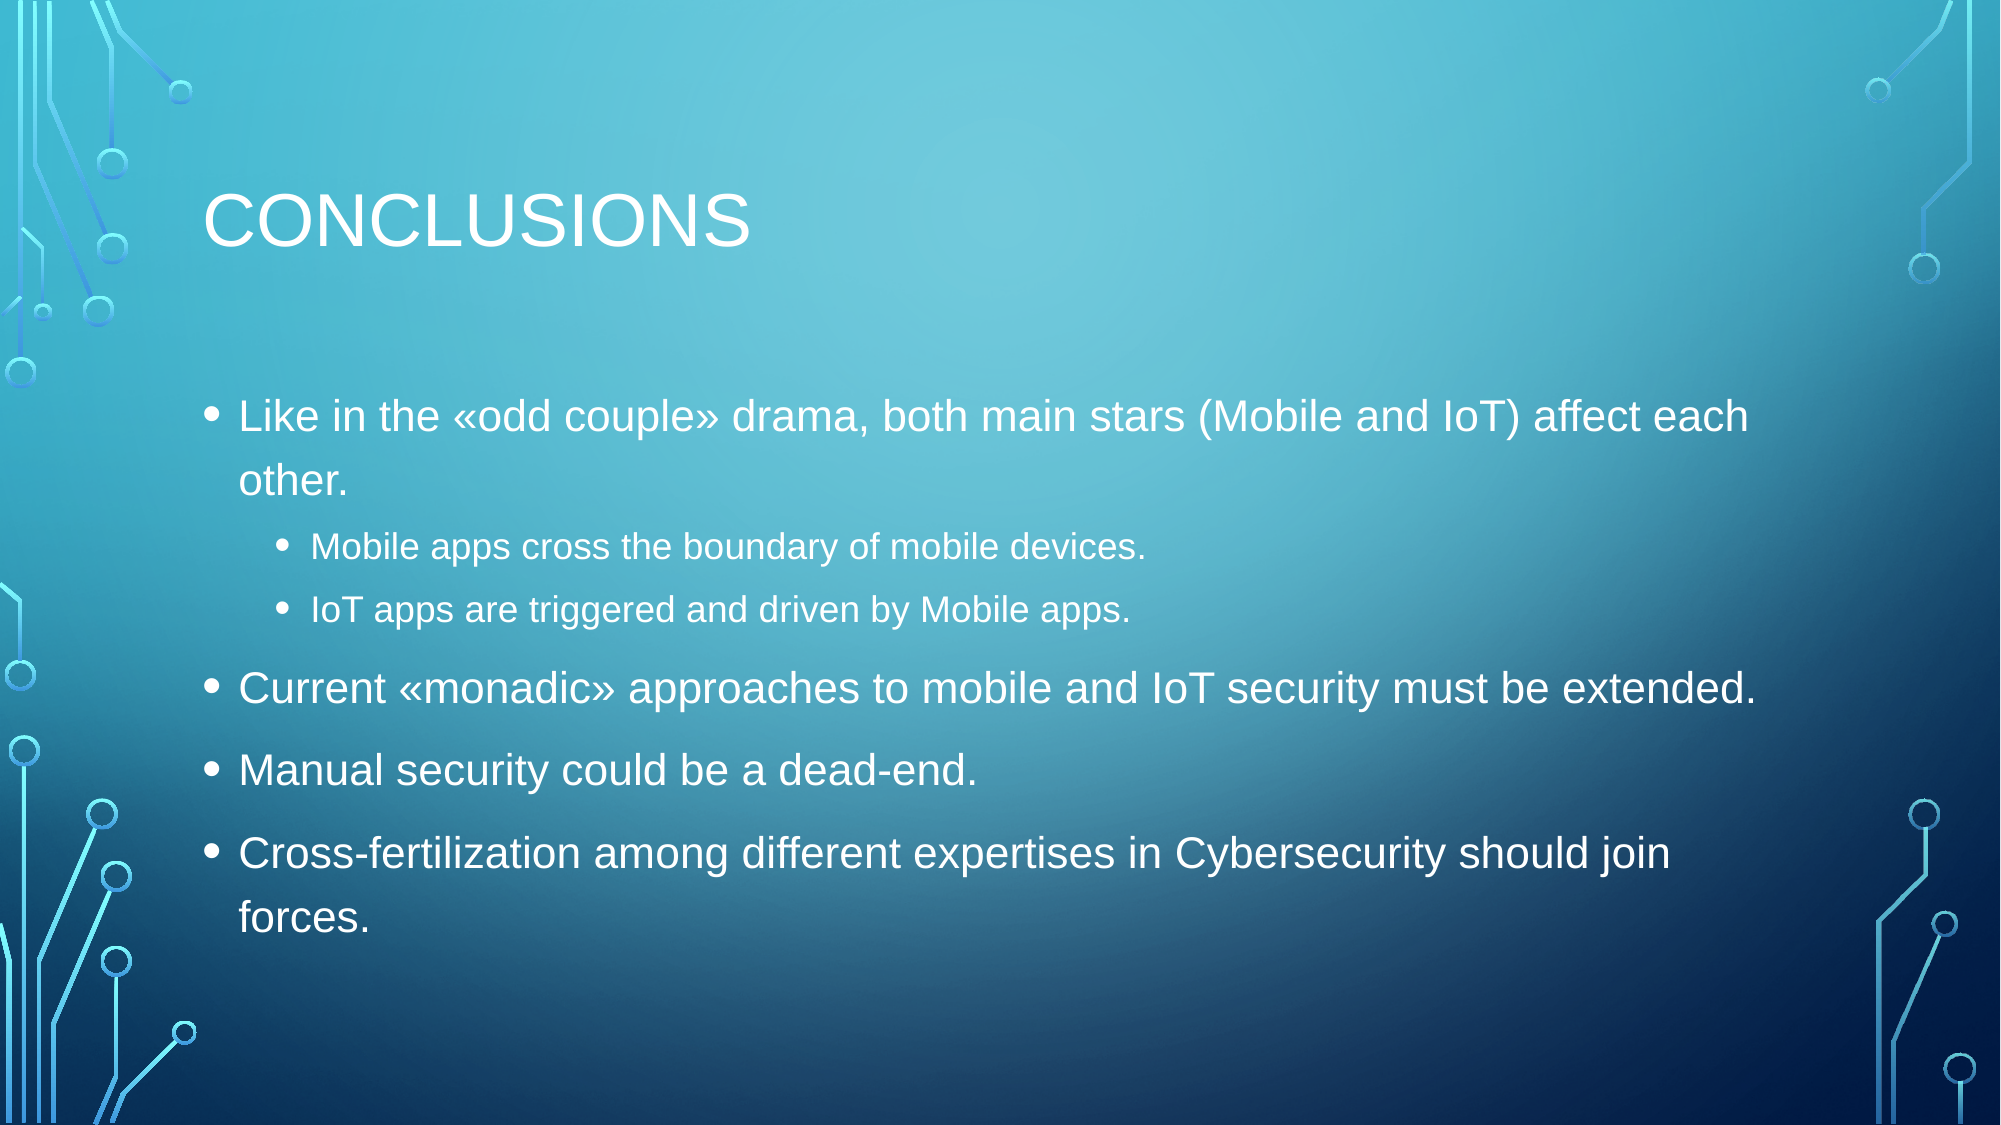

# CONCLUSIONS
Like in the «odd couple» drama, both main stars (Mobile and IoT) affect each other.
Mobile apps cross the boundary of mobile devices.
IoT apps are triggered and driven by Mobile apps.
Current «monadic» approaches to mobile and IoT security must be extended.
Manual security could be a dead-end.
Cross-fertilization among different expertises in Cybersecurity should join forces.